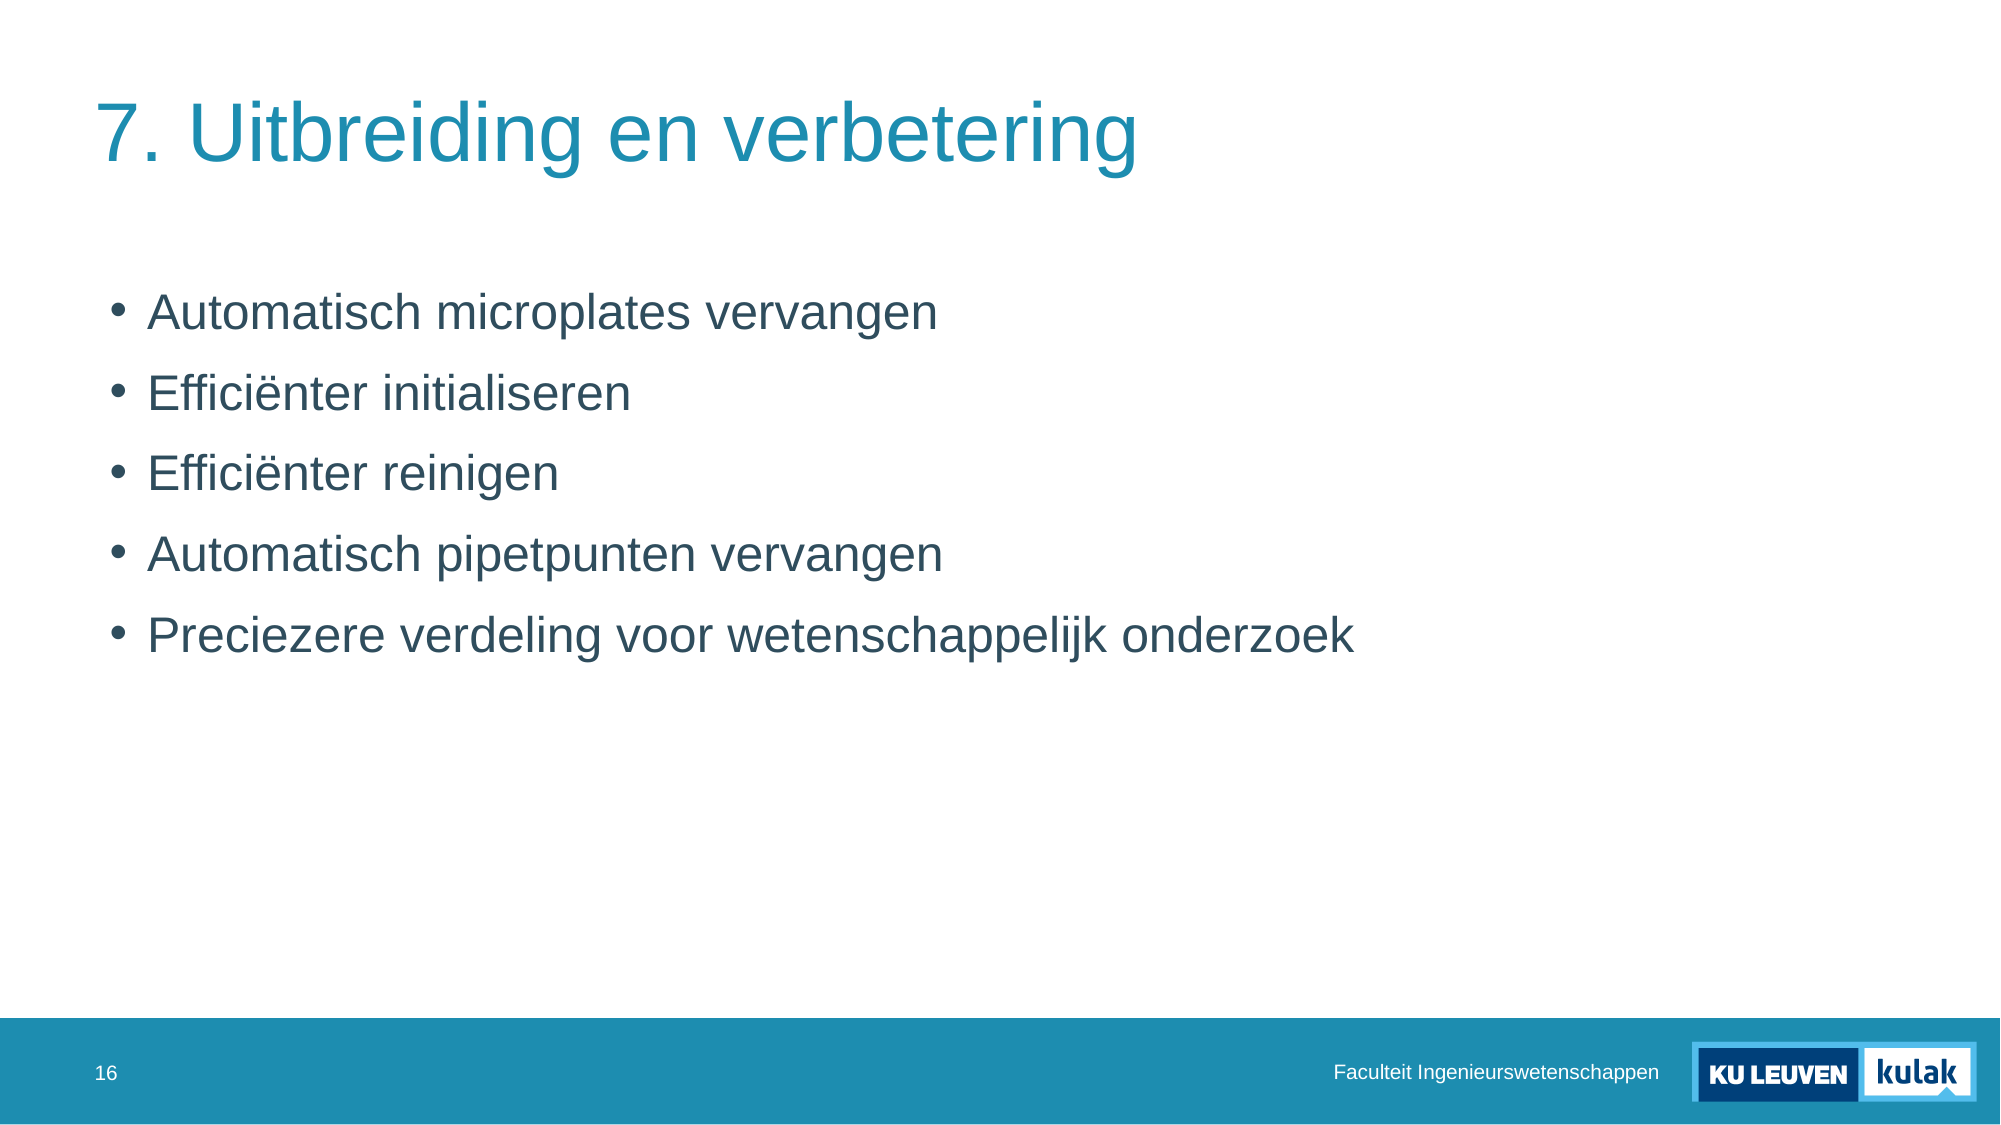

# 7. Uitbreiding en verbetering
Automatisch microplates vervangen
Efficiënter initialiseren
Efficiënter reinigen
Automatisch pipetpunten vervangen
Preciezere verdeling voor wetenschappelijk onderzoek
Faculteit Ingenieurswetenschappen
16